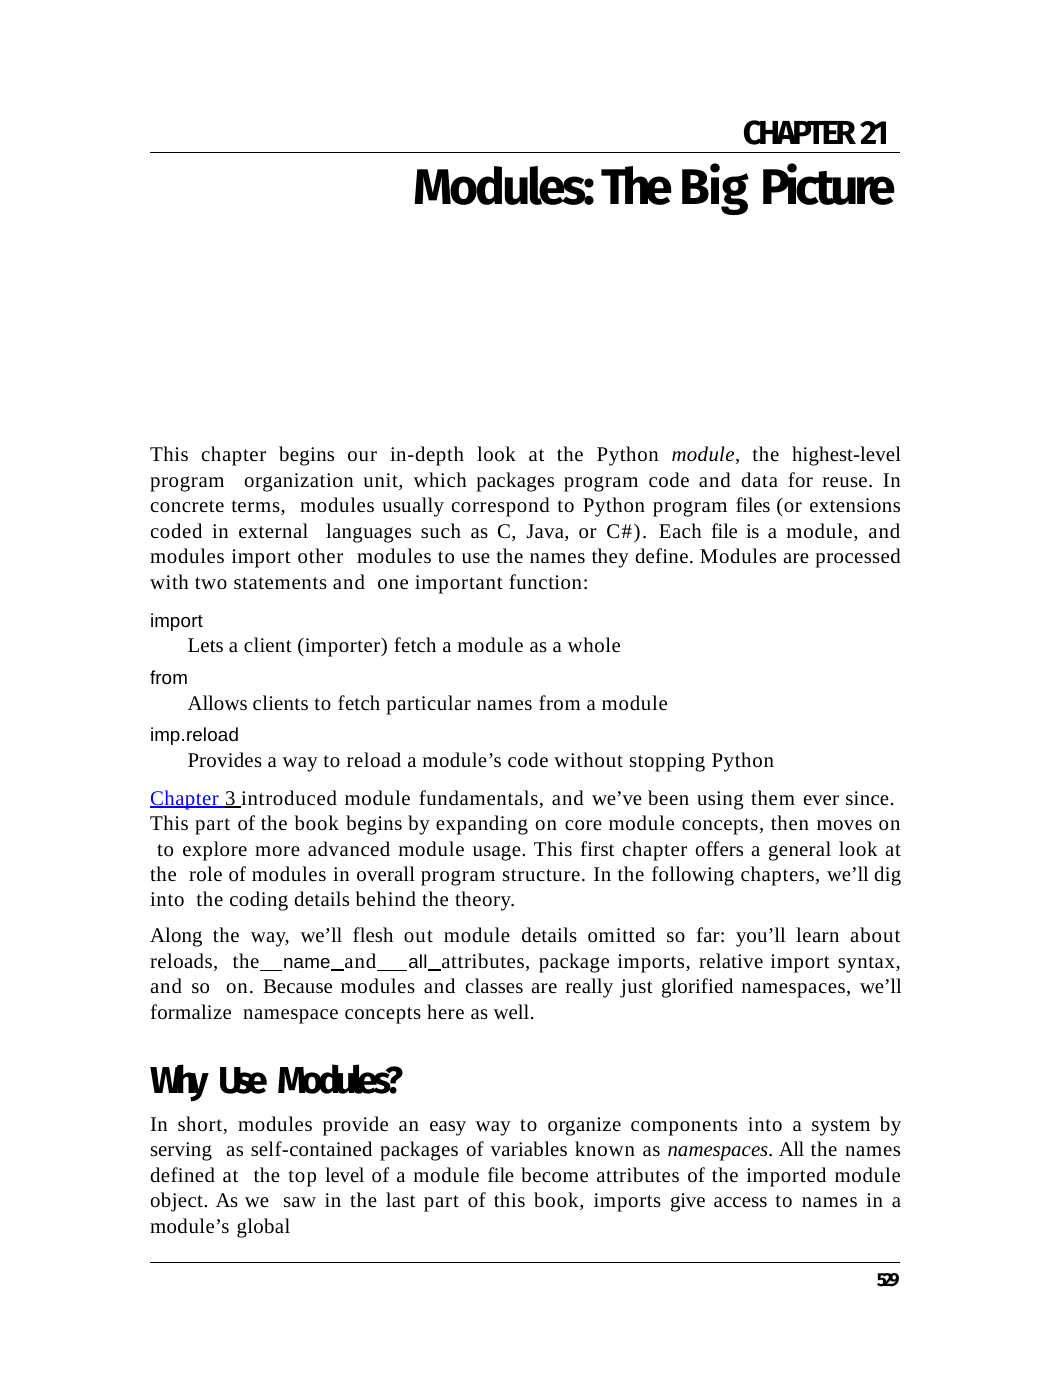

CHAPTER 21
# Modules: The Big Picture

This chapter begins our in-depth look at the Python module, the highest-level program  organization unit, which packages program code and data for reuse. In concrete terms,  modules usually correspond to Python program files (or extensions coded in external  languages such as C, Java, or C#). Each file is a module, and modules import other  modules to use the names they define. Modules are processed with two statements and  one important function:
import
Lets a client (importer) fetch a module as a whole
from
Allows clients to fetch particular names from a module
imp.reload
Provides a way to reload a module’s code without stopping Python
Chapter 3 introduced module fundamentals, and we’ve been using them ever since.  This part of the book begins by expanding on core module concepts, then moves on  to explore more advanced module usage. This first chapter offers a general look at the  role of modules in overall program structure. In the following chapters, we’ll dig into  the coding details behind the theory.
Along the way, we’ll flesh out module details omitted so far: you’ll learn about reloads,  the   name  and    all  attributes, package imports, relative import syntax, and so  on. Because modules and classes are really just glorified namespaces, we’ll formalize  namespace concepts here as well.

Why Use Modules?
In short, modules provide an easy way to organize components into a system by serving  as self-contained packages of variables known as namespaces. All the names defined at  the top level of a module file become attributes of the imported module object. As we  saw in the last part of this book, imports give access to names in a module’s global

529